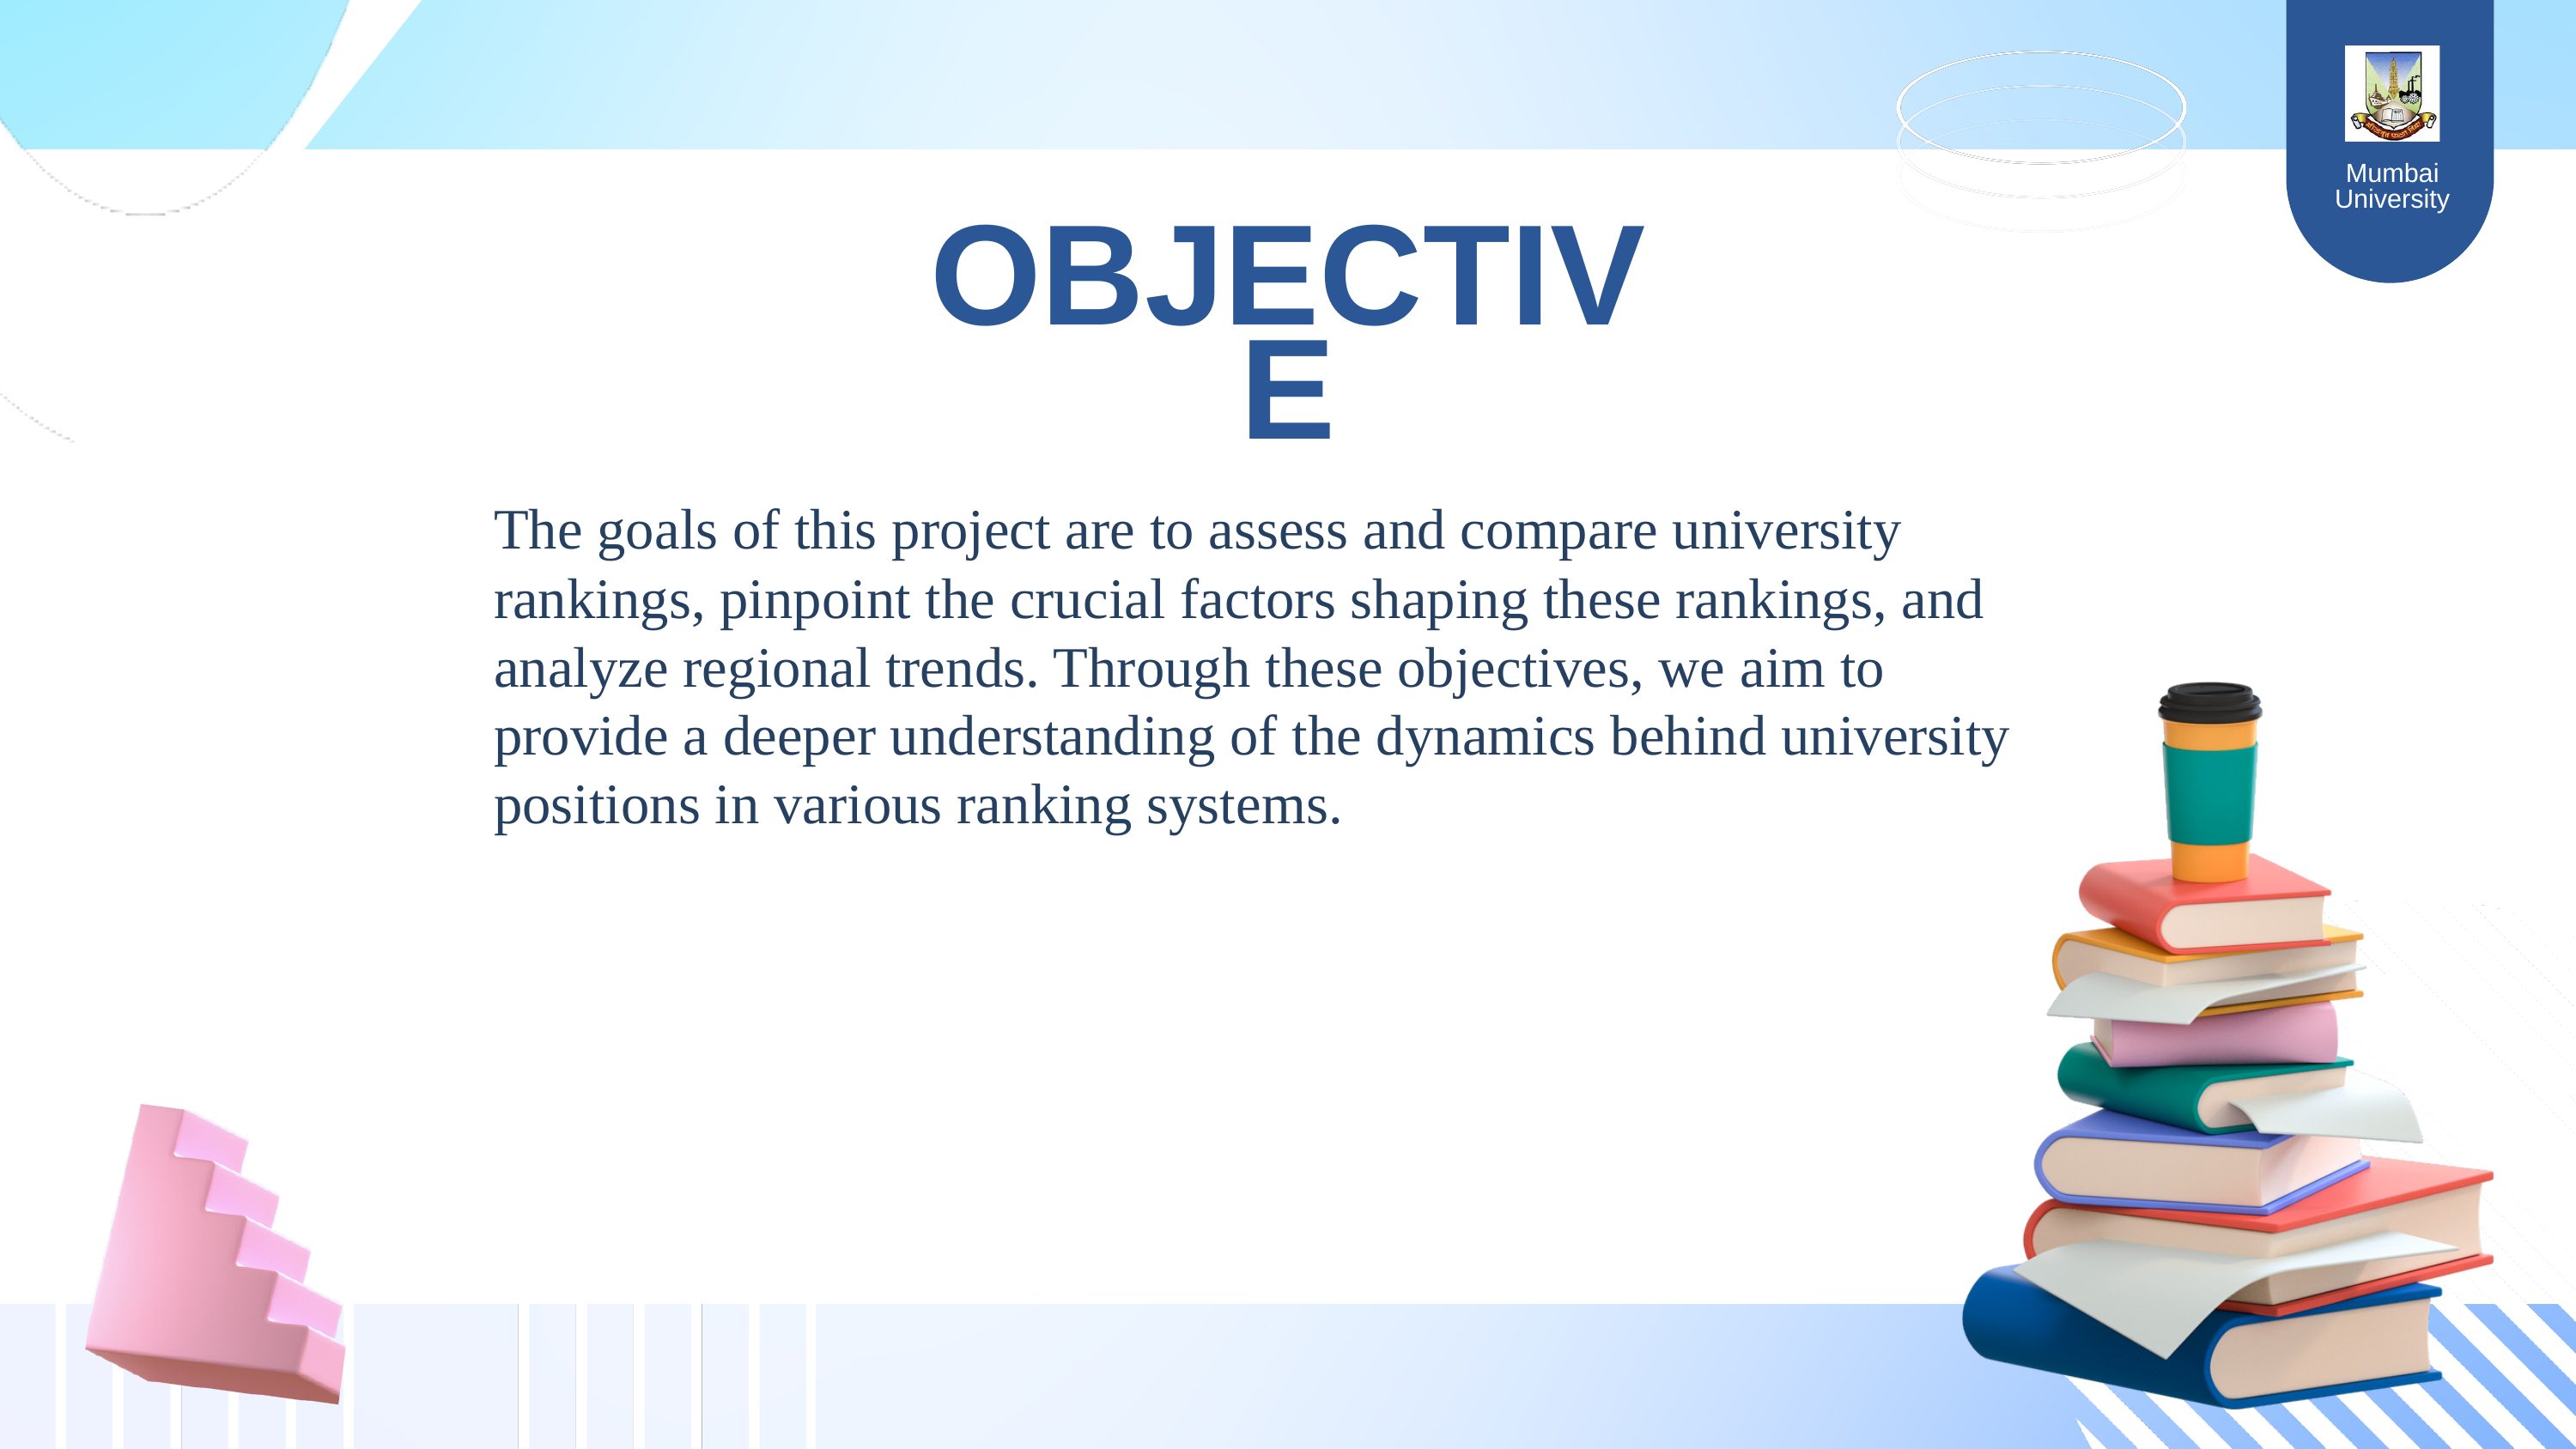

Mumbai University
OBJECTIVE

The goals of this project are to assess and compare university rankings, pinpoint the crucial factors shaping these rankings, and analyze regional trends. Through these objectives, we aim to provide a deeper understanding of the dynamics behind university positions in various ranking systems.